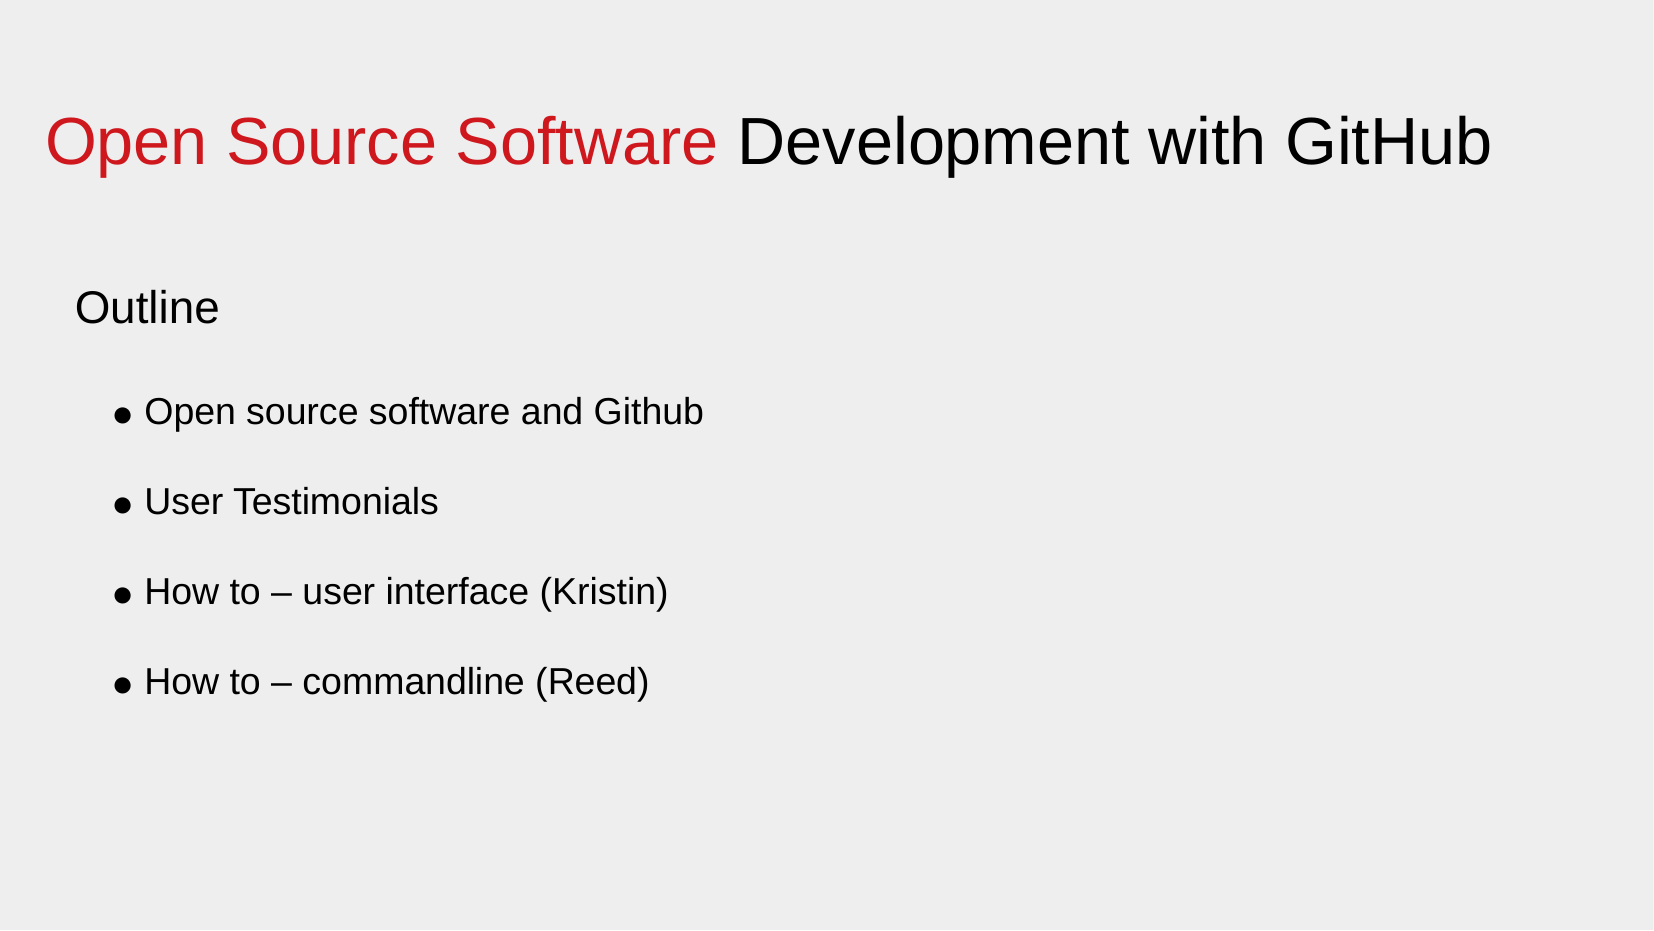

Open Source Software Development with GitHub
Outline

 Open source software and Github

 User Testimonials

 How to – user interface (Kristin)

 How to – commandline (Reed)